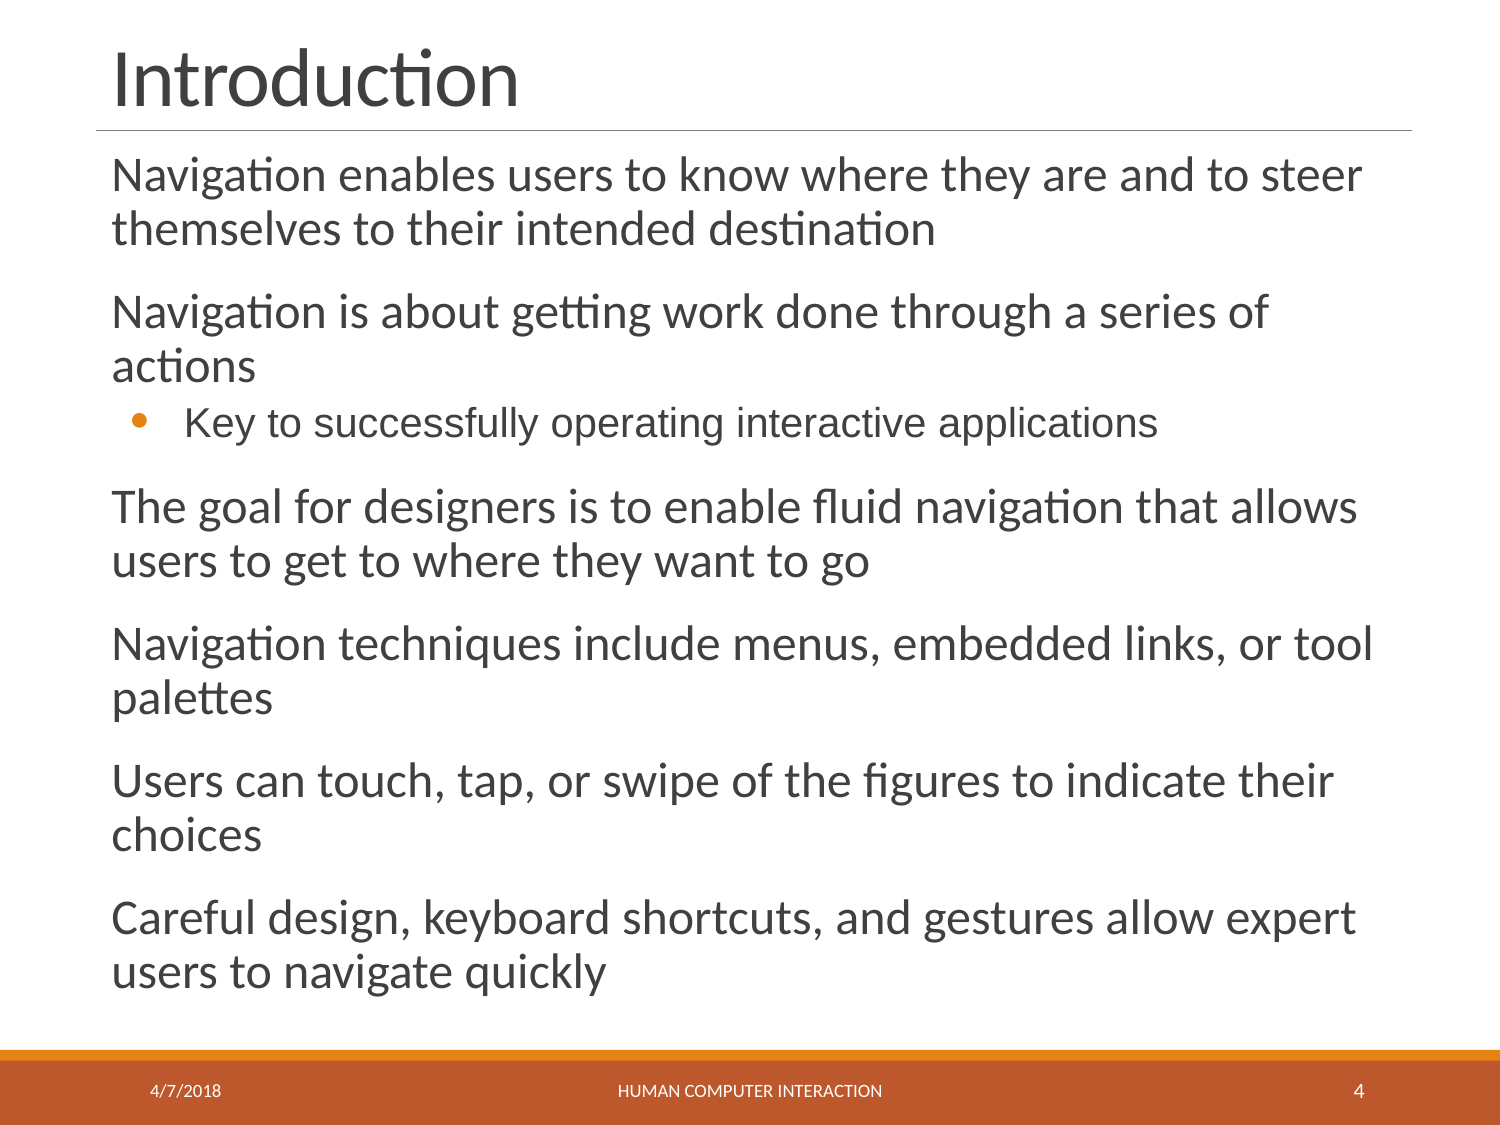

# Introduction
Navigation enables users to know where they are and to steer themselves to their intended destination
Navigation is about getting work done through a series of actions
Key to successfully operating interactive applications
The goal for designers is to enable fluid navigation that allows users to get to where they want to go
Navigation techniques include menus, embedded links, or tool palettes
Users can touch, tap, or swipe of the figures to indicate their choices
Careful design, keyboard shortcuts, and gestures allow expert users to navigate quickly

4/7/2018
Human Computer Interaction
4